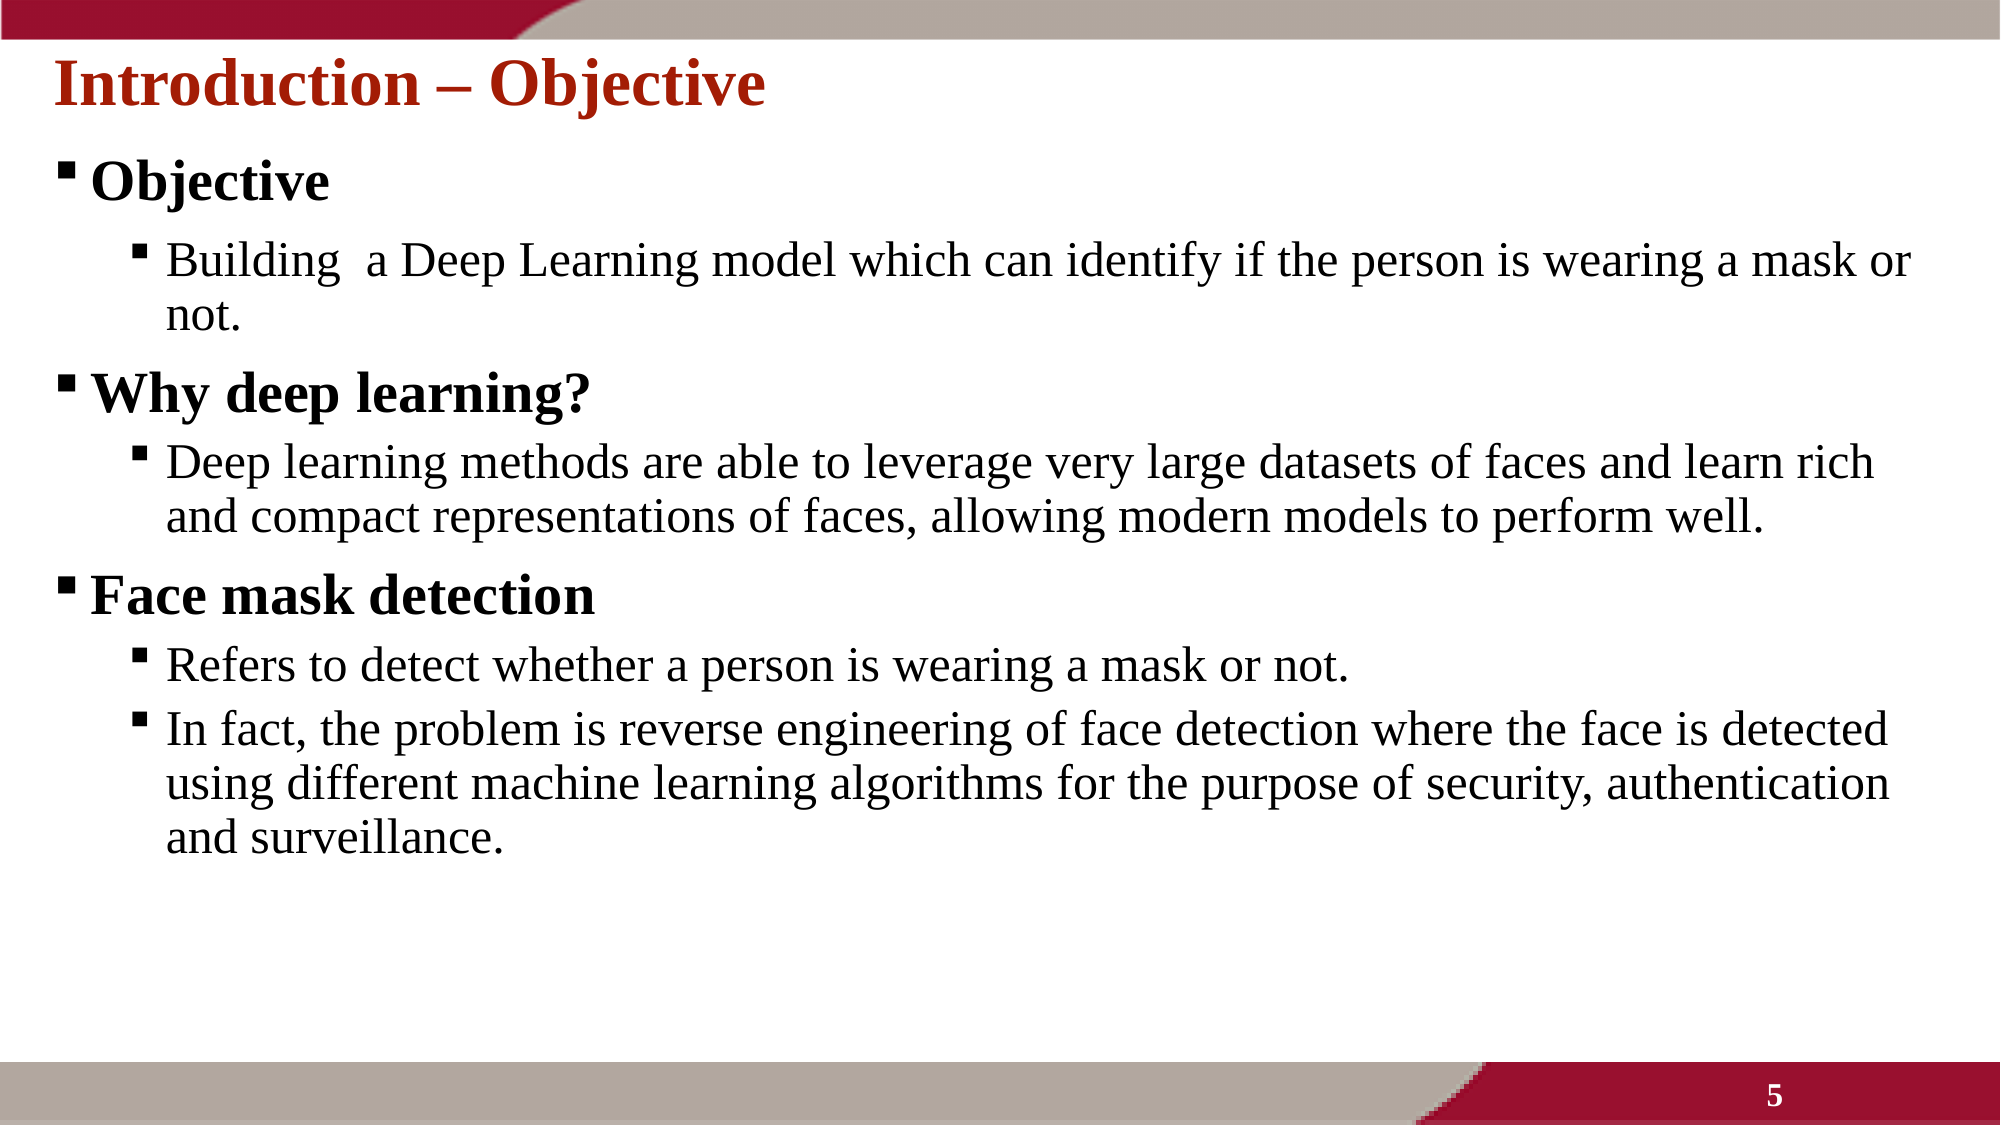

# Introduction – Objective
Objective
Building  a Deep Learning model which can identify if the person is wearing a mask or not.
Why deep learning?
Deep learning methods are able to leverage very large datasets of faces and learn rich and compact representations of faces, allowing modern models to perform well.
Face mask detection
Refers to detect whether a person is wearing a mask or not.
In fact, the problem is reverse engineering of face detection where the face is detected using different machine learning algorithms for the purpose of security, authentication and surveillance.

5